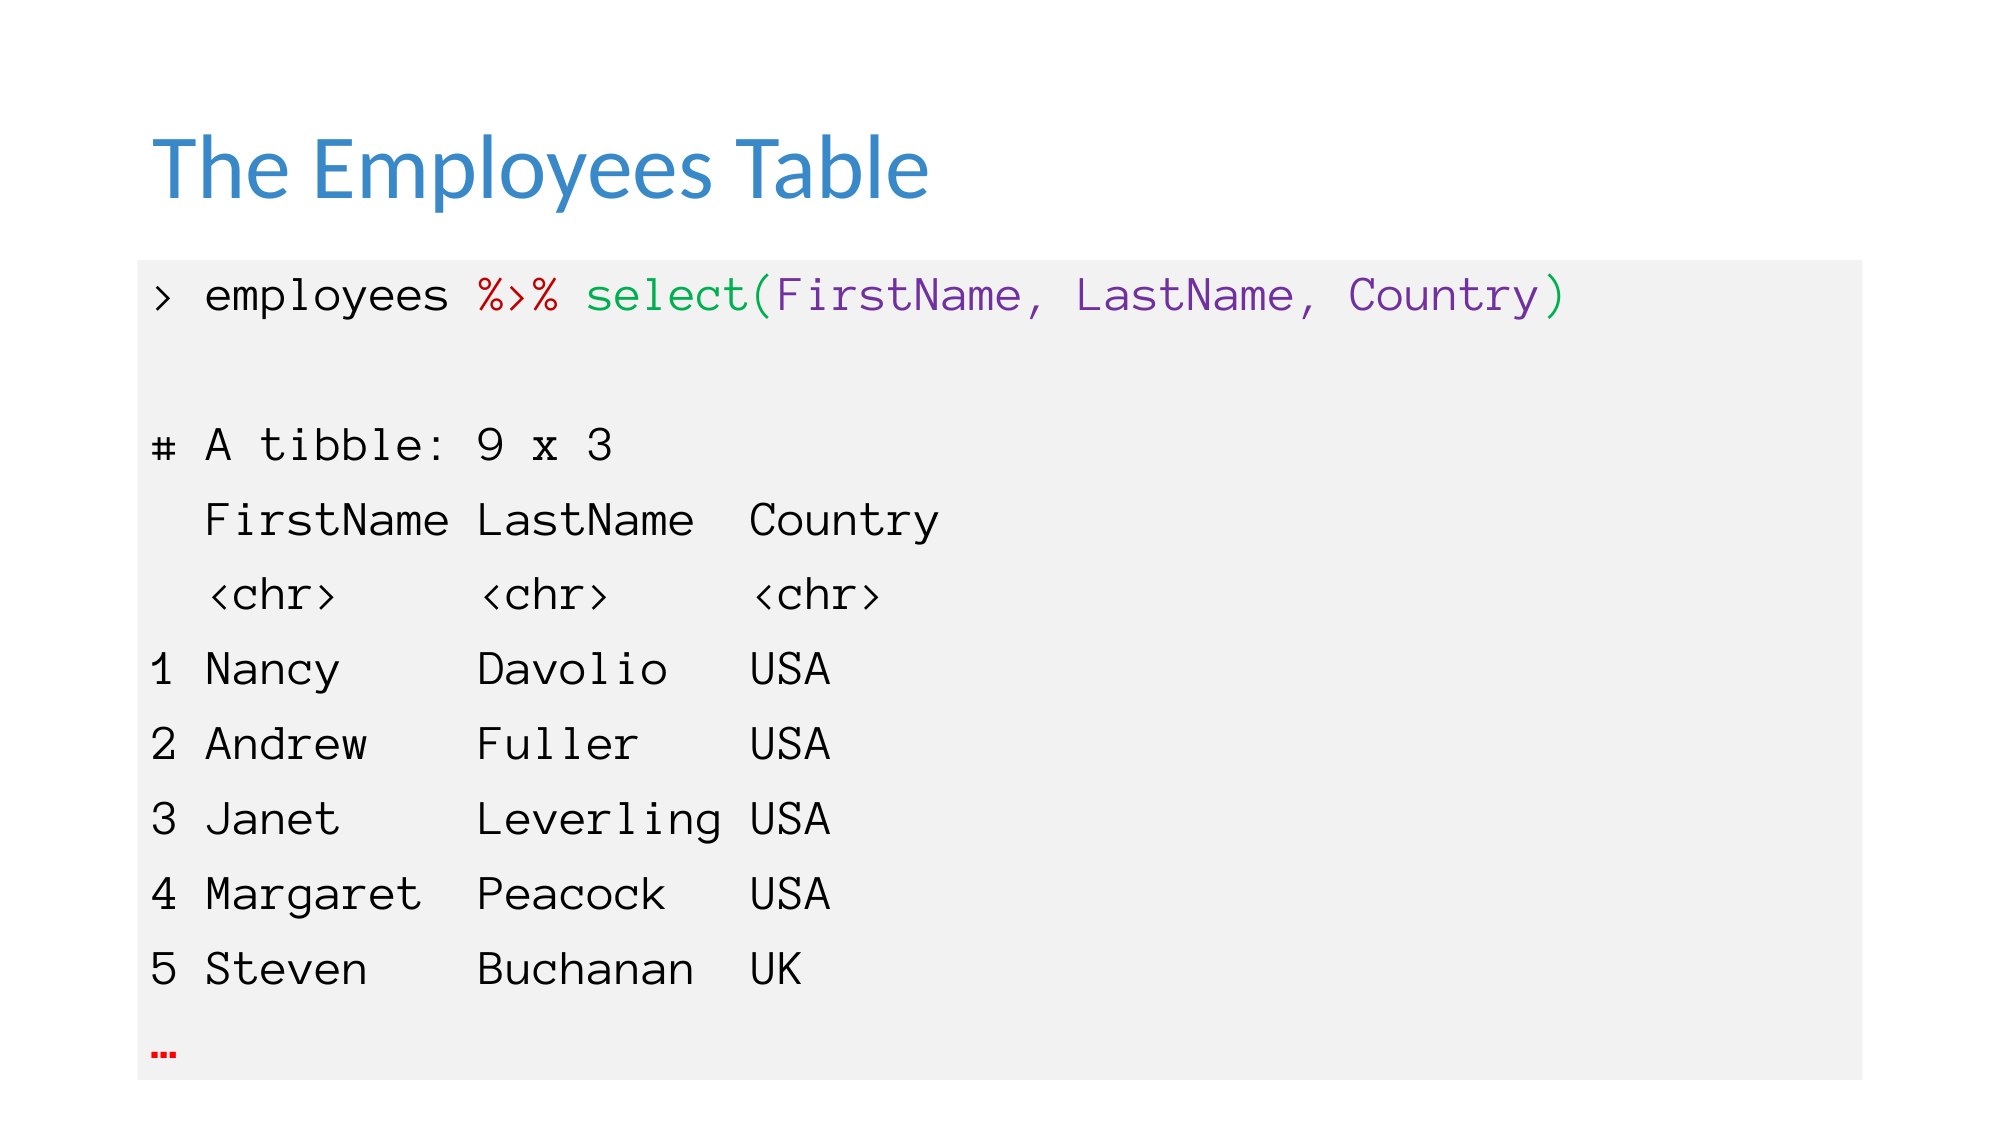

# The Employees Table
> employees %>% select(FirstName, LastName, Country)

# A tibble: 9 x 3
  FirstName LastName  Country
  <chr>     <chr>     <chr>
1 Nancy     Davolio   USA
2 Andrew    Fuller    USA
3 Janet     Leverling USA
4 Margaret  Peacock   USA
5 Steven    Buchanan  UK
…